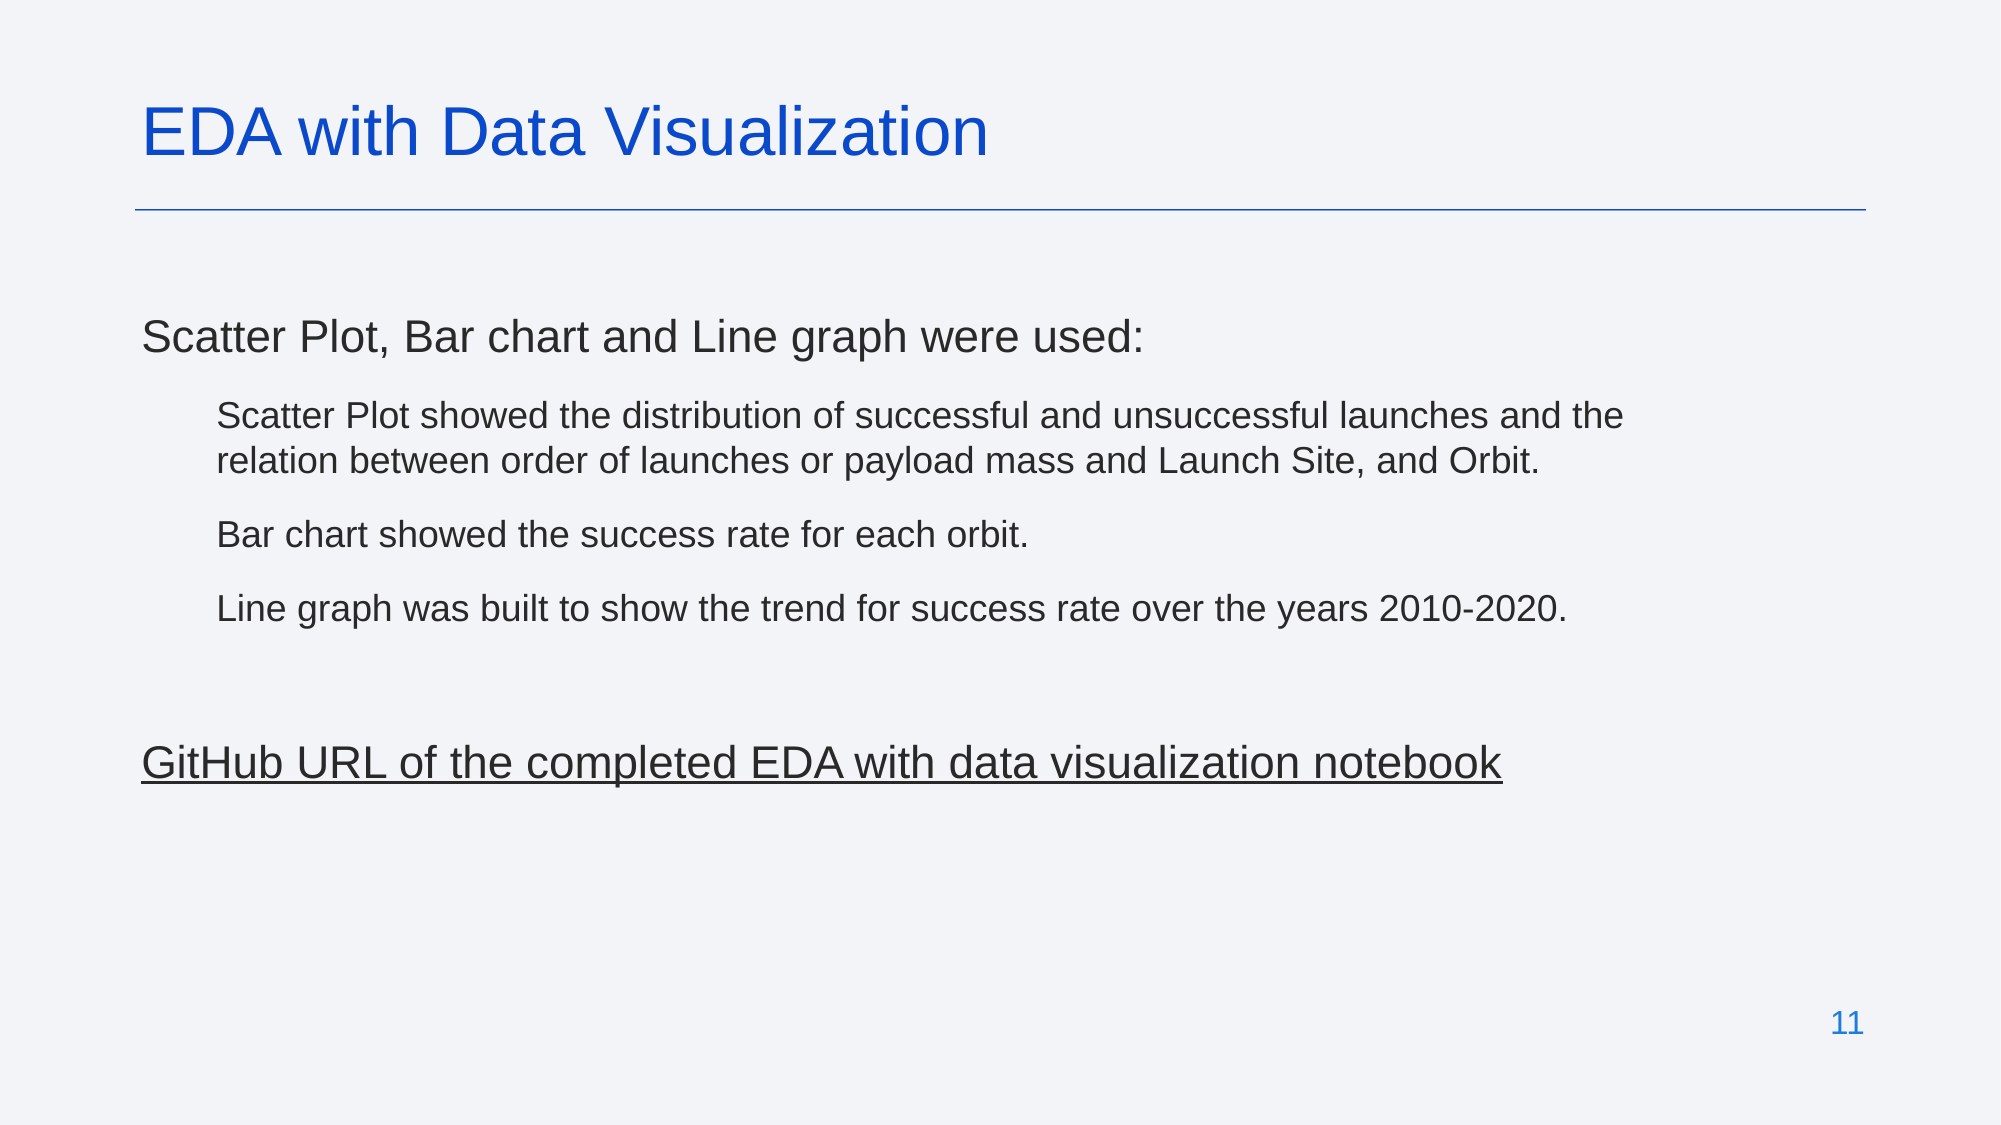

EDA with Data Visualization
Scatter Plot, Bar chart and Line graph were used:
Scatter Plot showed the distribution of successful and unsuccessful launches and the relation between order of launches or payload mass and Launch Site, and Orbit.
Bar chart showed the success rate for each orbit.
Line graph was built to show the trend for success rate over the years 2010-2020.

GitHub URL of the completed EDA with data visualization notebook

11